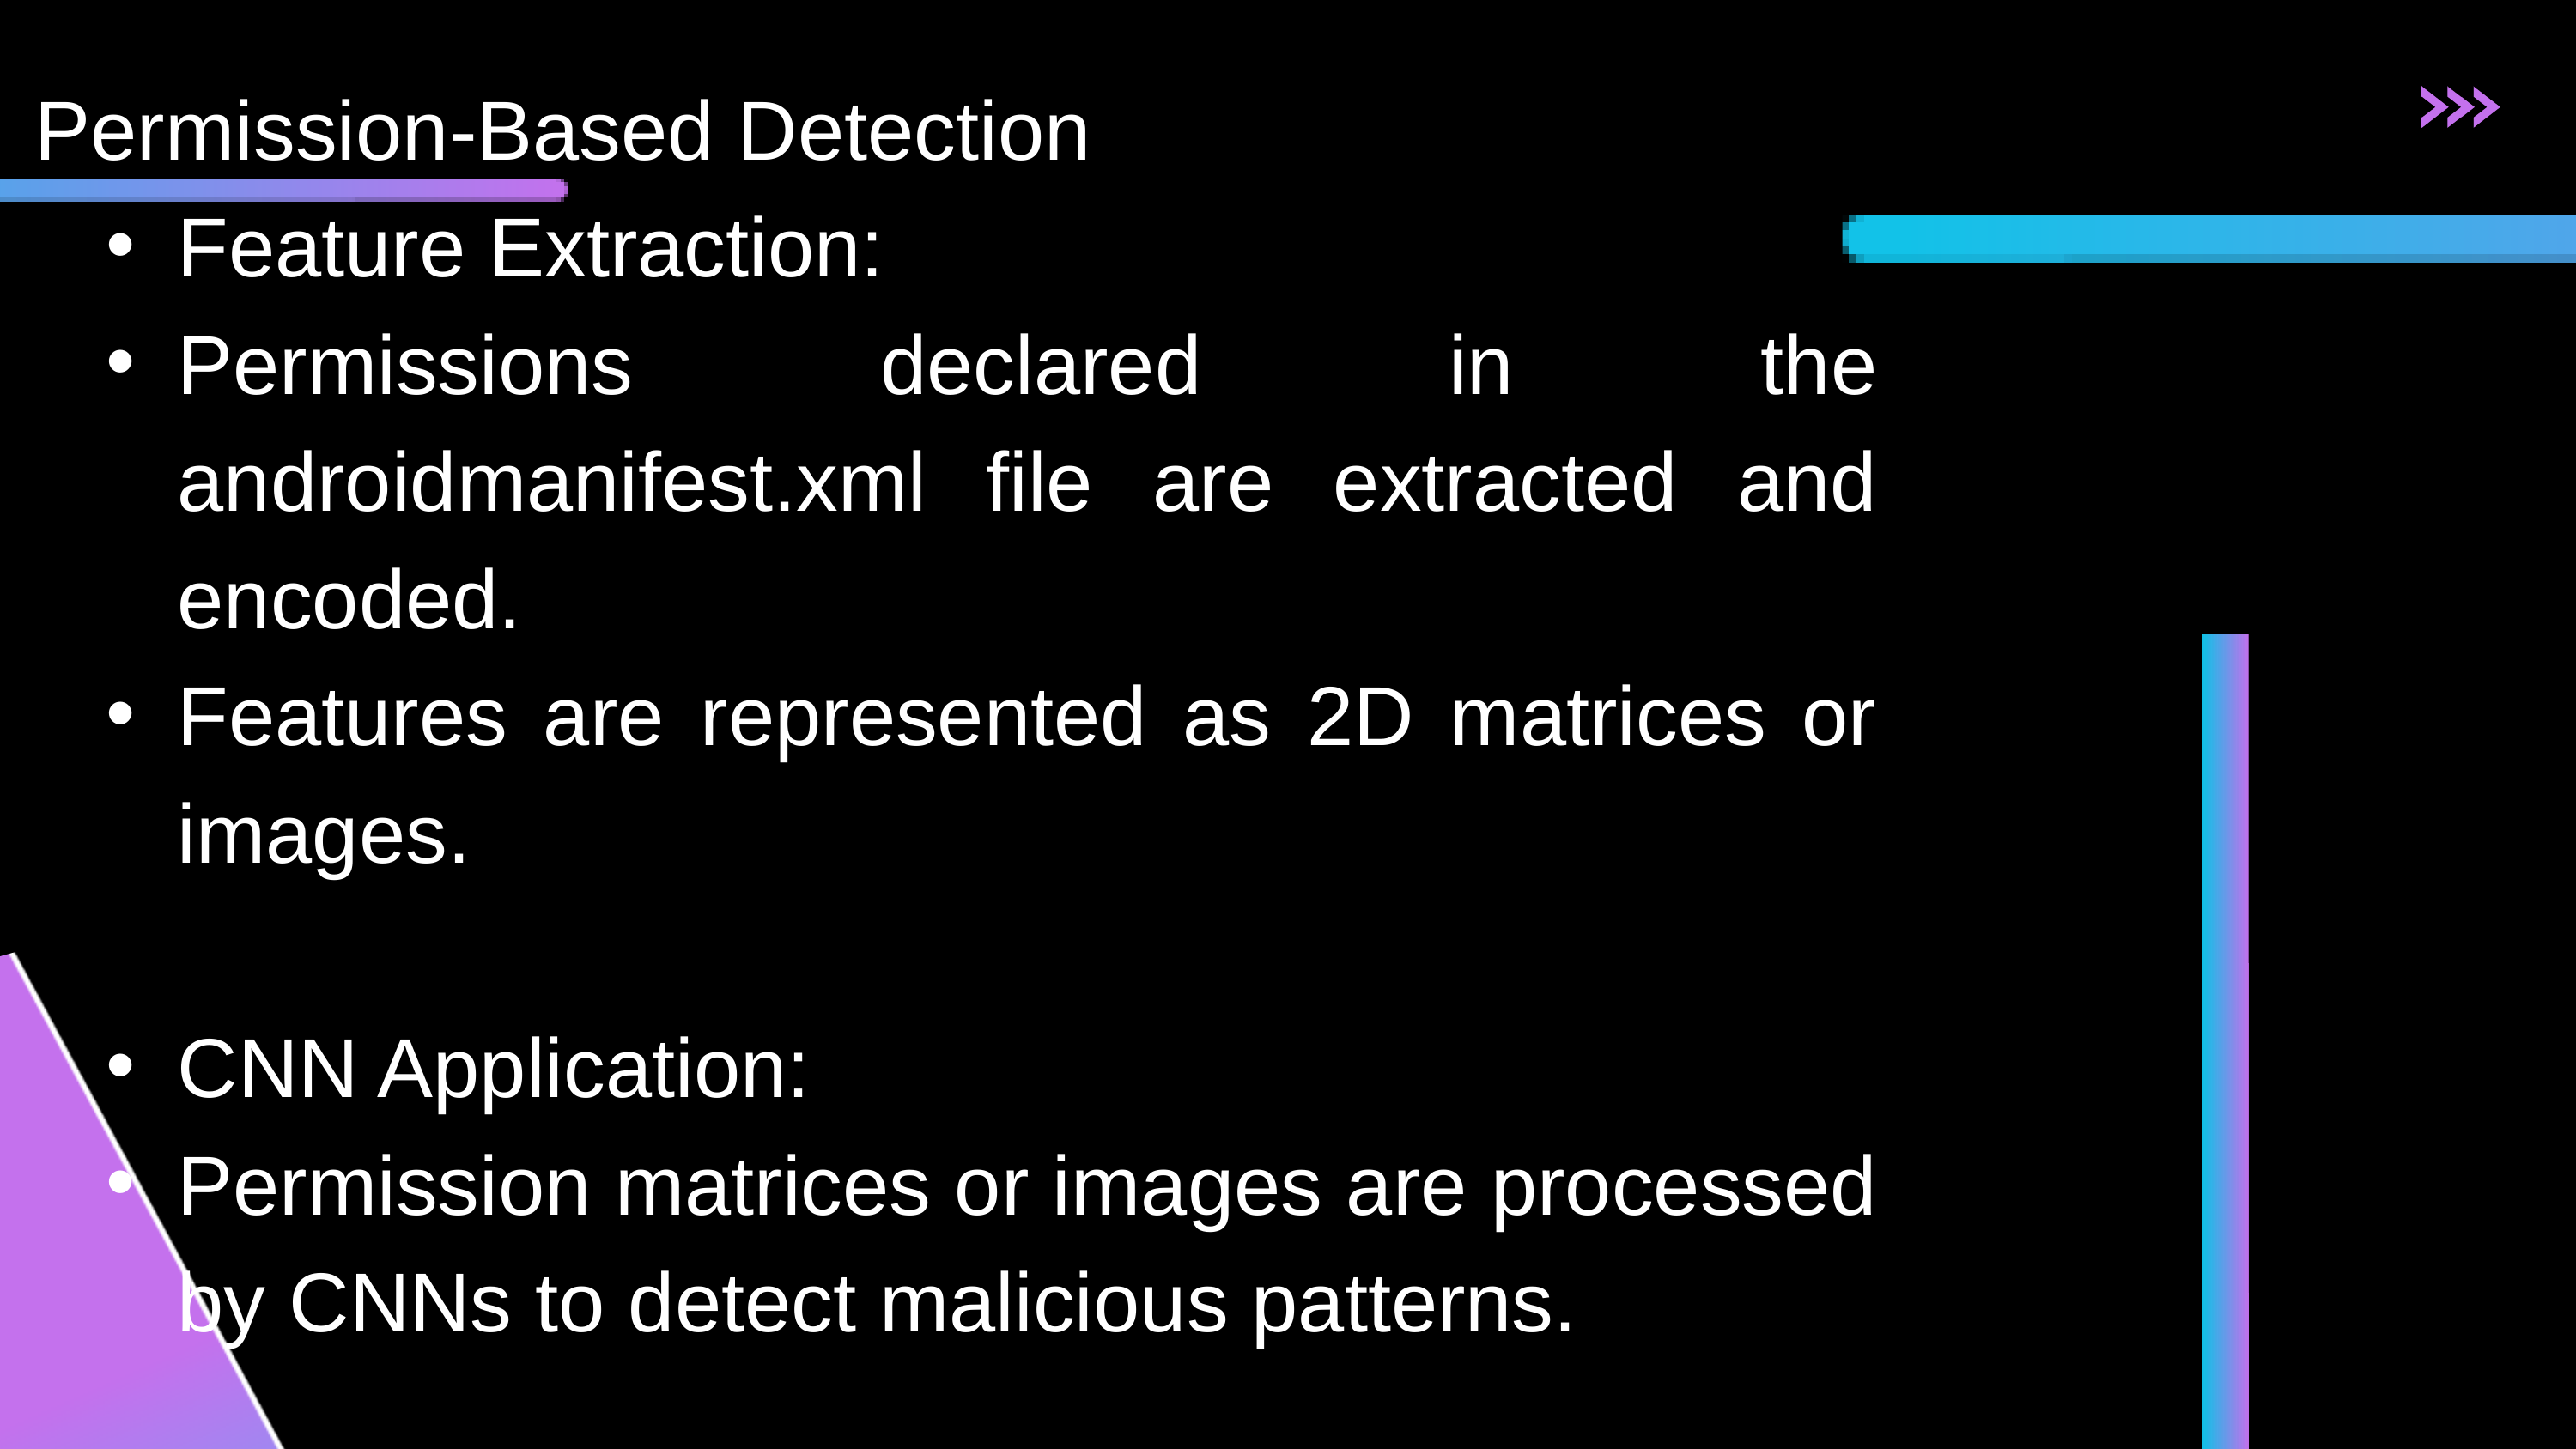

Permission-Based Detection
Feature Extraction:
Permissions declared in the androidmanifest.xml file are extracted and encoded.
Features are represented as 2D matrices or images.

CNN Application:
Permission matrices or images are processed by CNNs to detect malicious patterns.